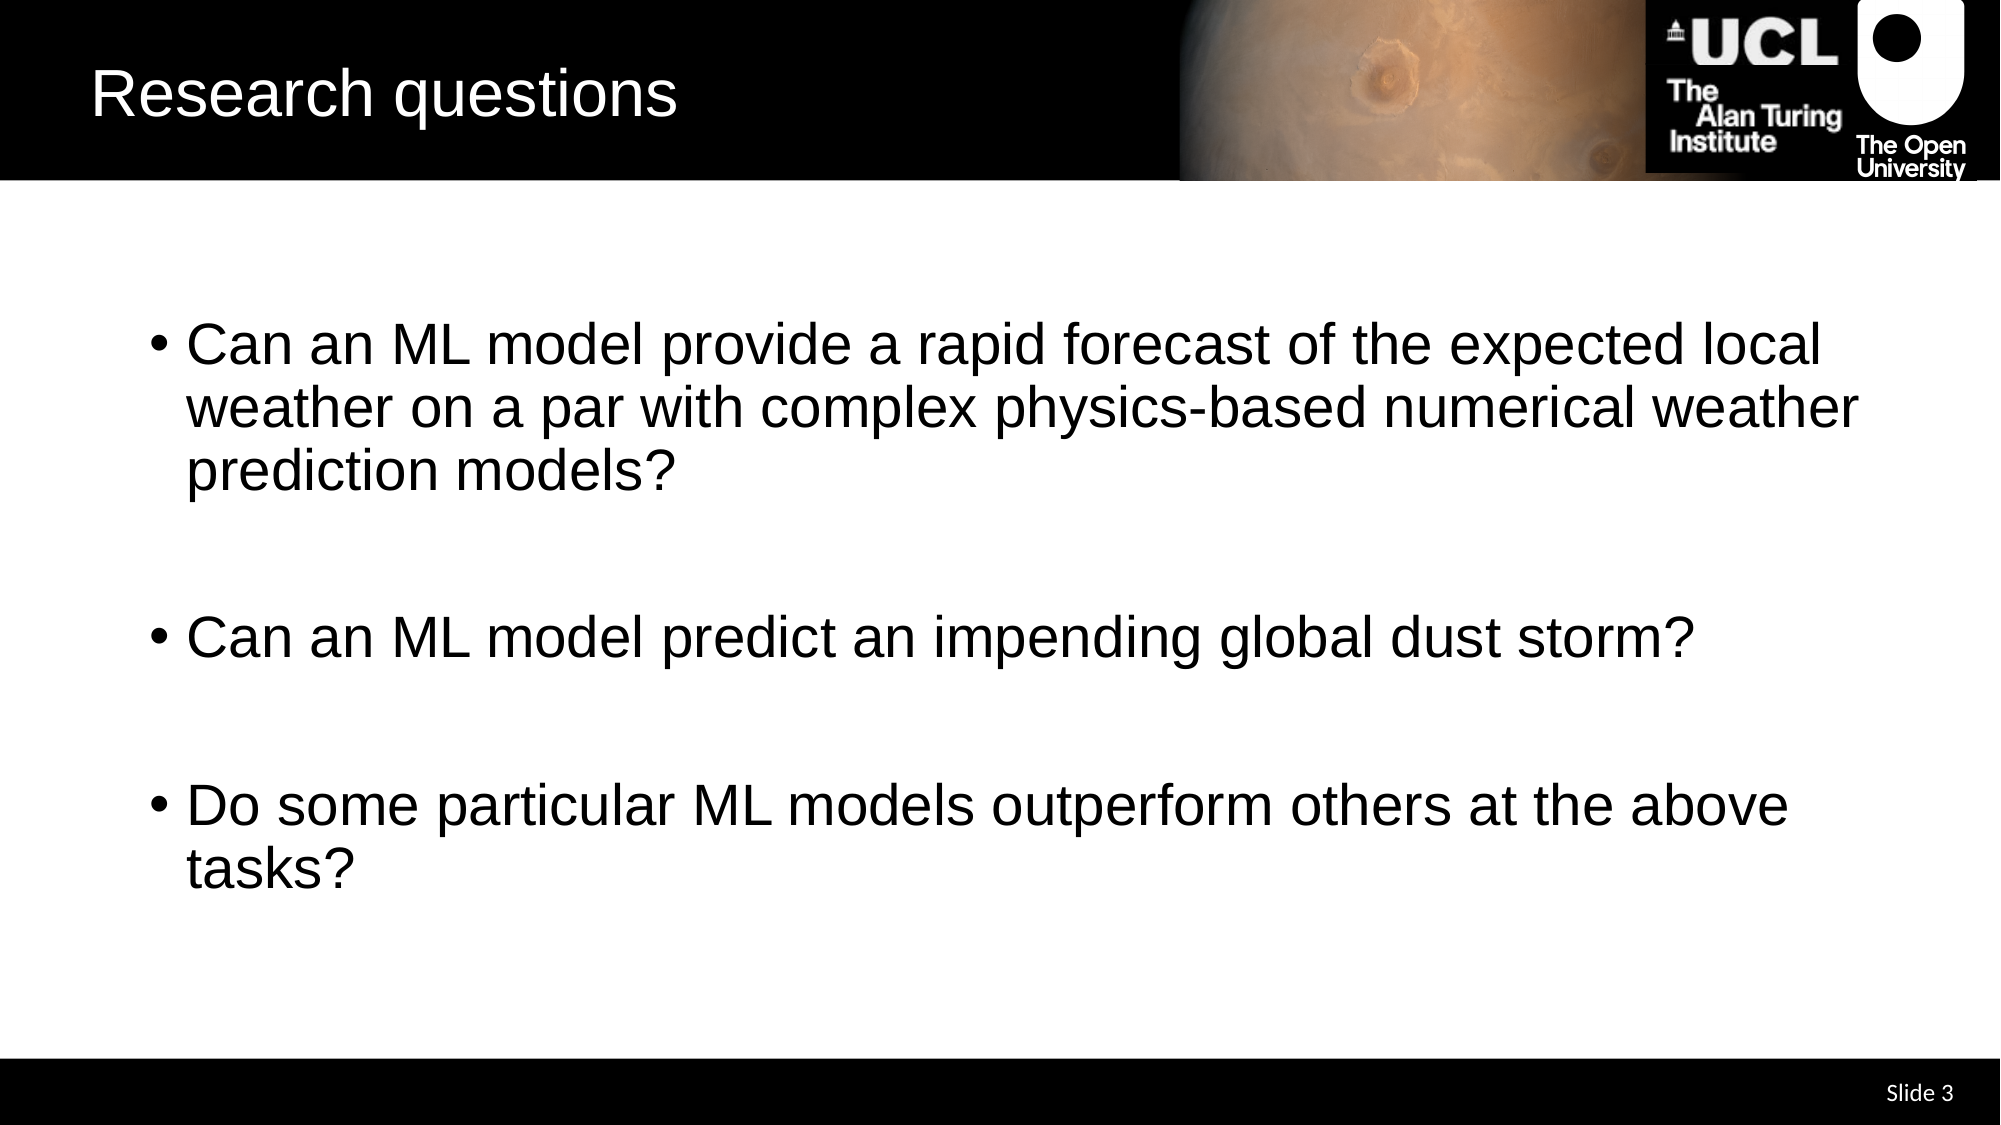

Research questions
Can an ML model provide a rapid forecast of the expected local weather on a par with complex physics-based numerical weather prediction models?

Can an ML model predict an impending global dust storm?

Do some particular ML models outperform others at the above tasks?